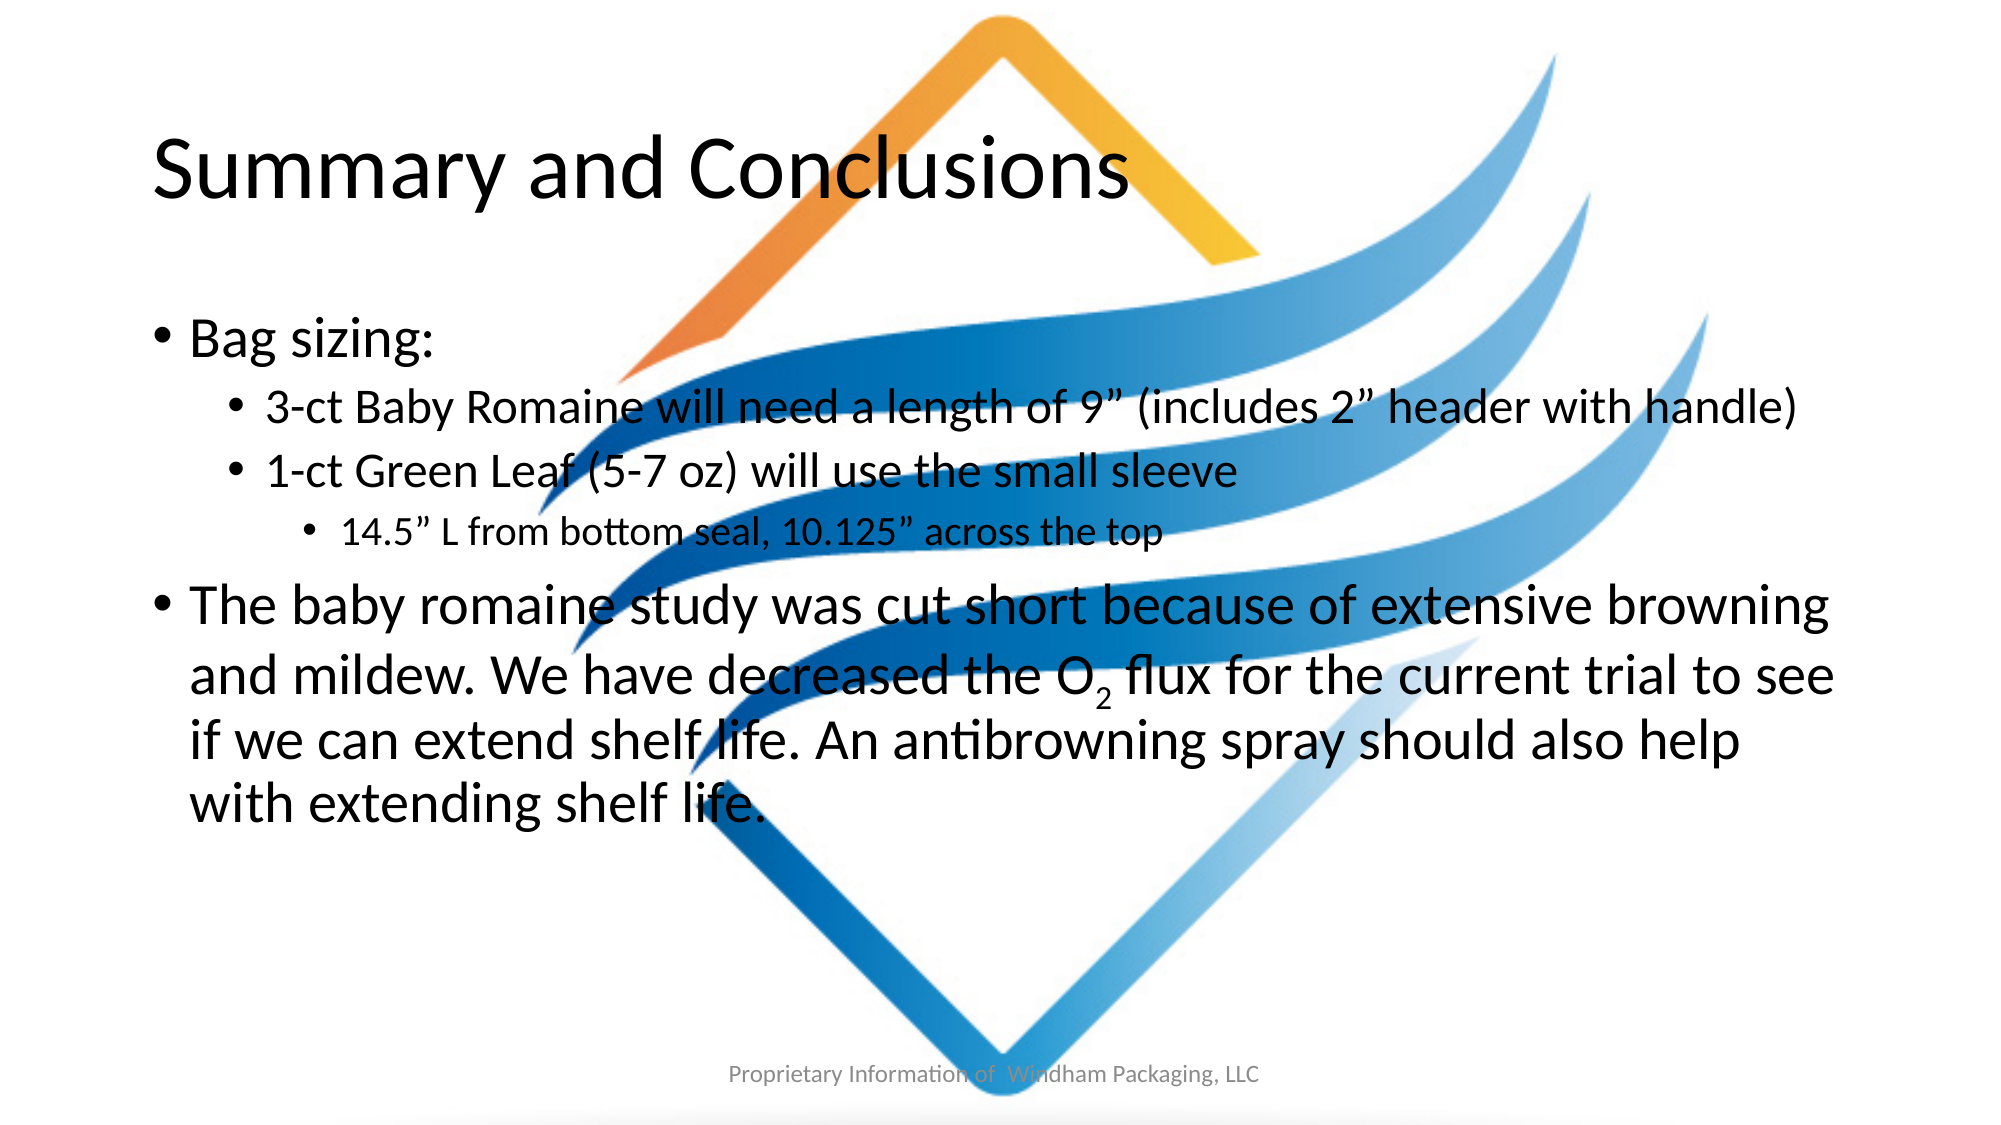

# Summary and Conclusions
Bag sizing:
3-ct Baby Romaine will need a length of 9” (includes 2” header with handle)
1-ct Green Leaf (5-7 oz) will use the small sleeve
14.5” L from bottom seal, 10.125” across the top
The baby romaine study was cut short because of extensive browning and mildew. We have decreased the O2 flux for the current trial to see if we can extend shelf life. An antibrowning spray should also help with extending shelf life.

Proprietary Information of  Windham Packaging, LLC